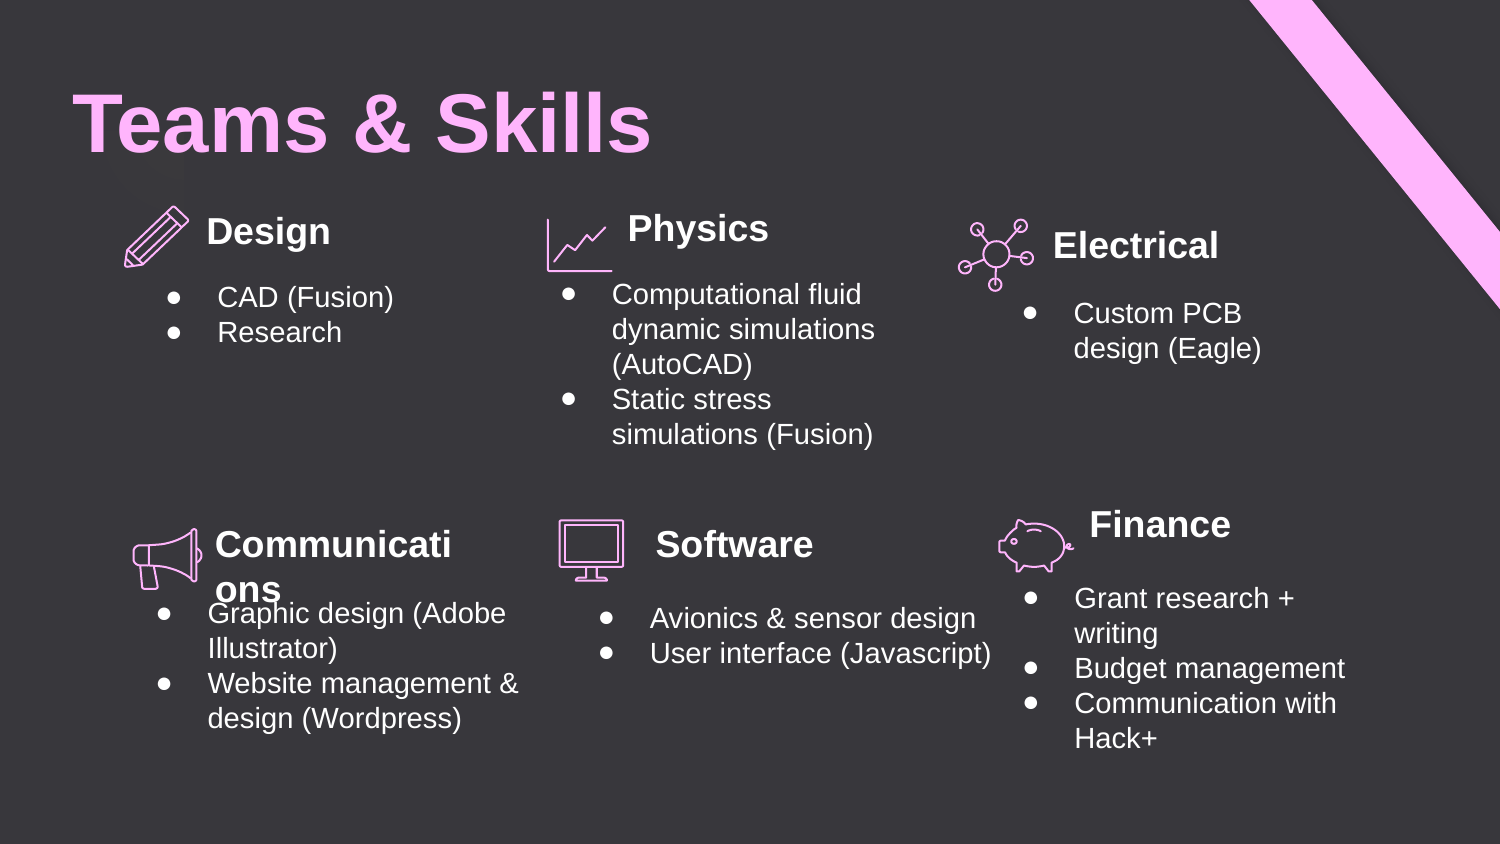

Teams & Skills
Physics
Computational fluid dynamic simulations (AutoCAD)
Static stress simulations (Fusion)
Design
CAD (Fusion)
Research

Electrical
Custom PCB design (Eagle)
Finance

Communications
Software

Grant research + writing
Budget management
Communication with Hack+
Graphic design (Adobe Illustrator)
Website management & design (Wordpress)
Avionics & sensor design
User interface (Javascript)